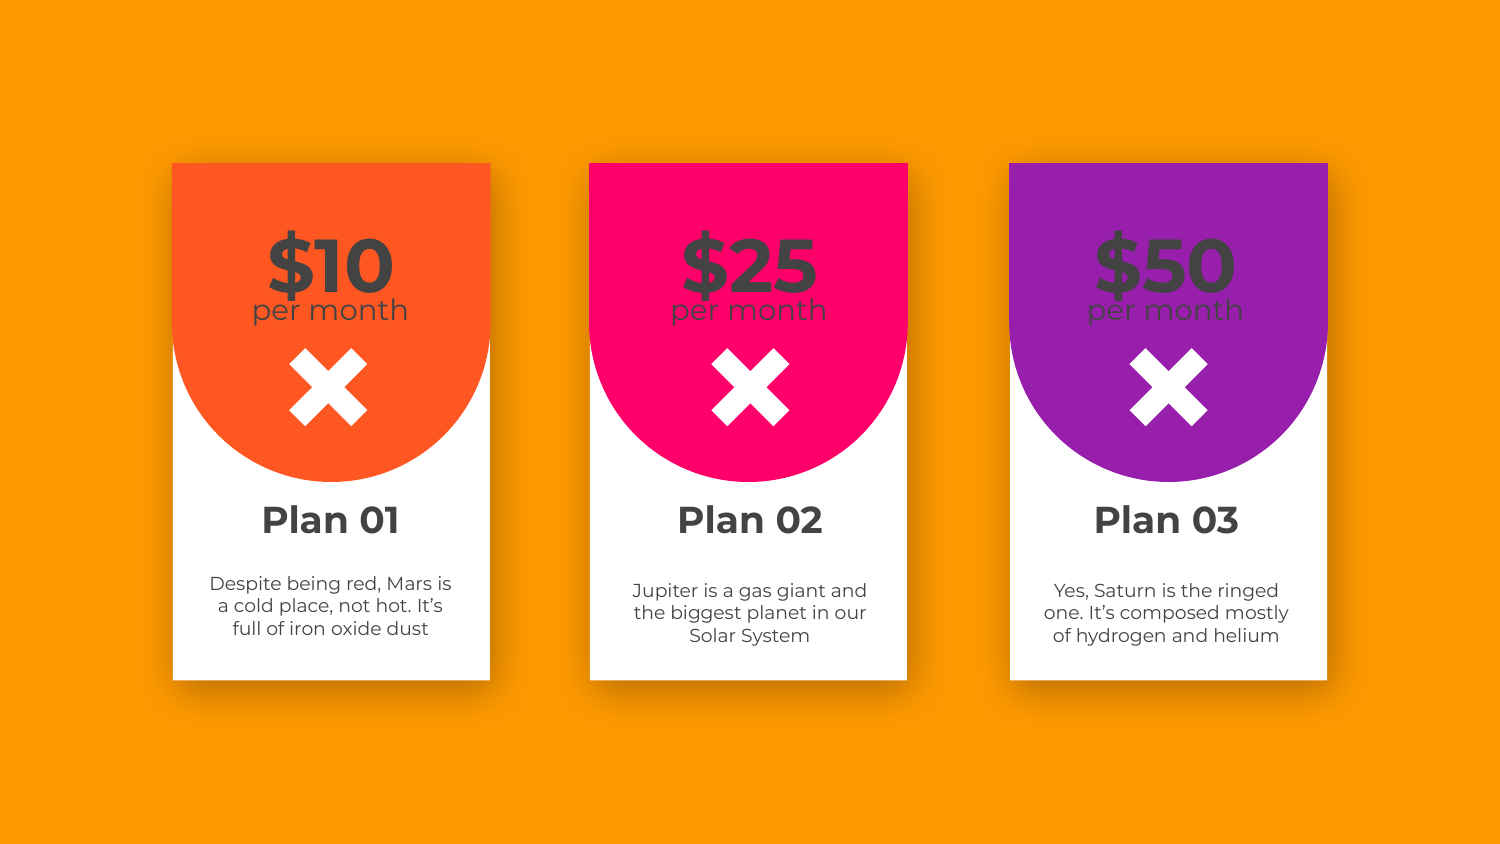

$10
$25
$50
per month
per month
per month

Plan 01
Plan 02

Plan 03

Despite being red, Mars is a cold place, not hot. It’s full of iron oxide dust
Jupiter is a gas giant and the biggest planet in our Solar System

Yes, Saturn is the ringed one. It’s composed mostly of hydrogen and helium